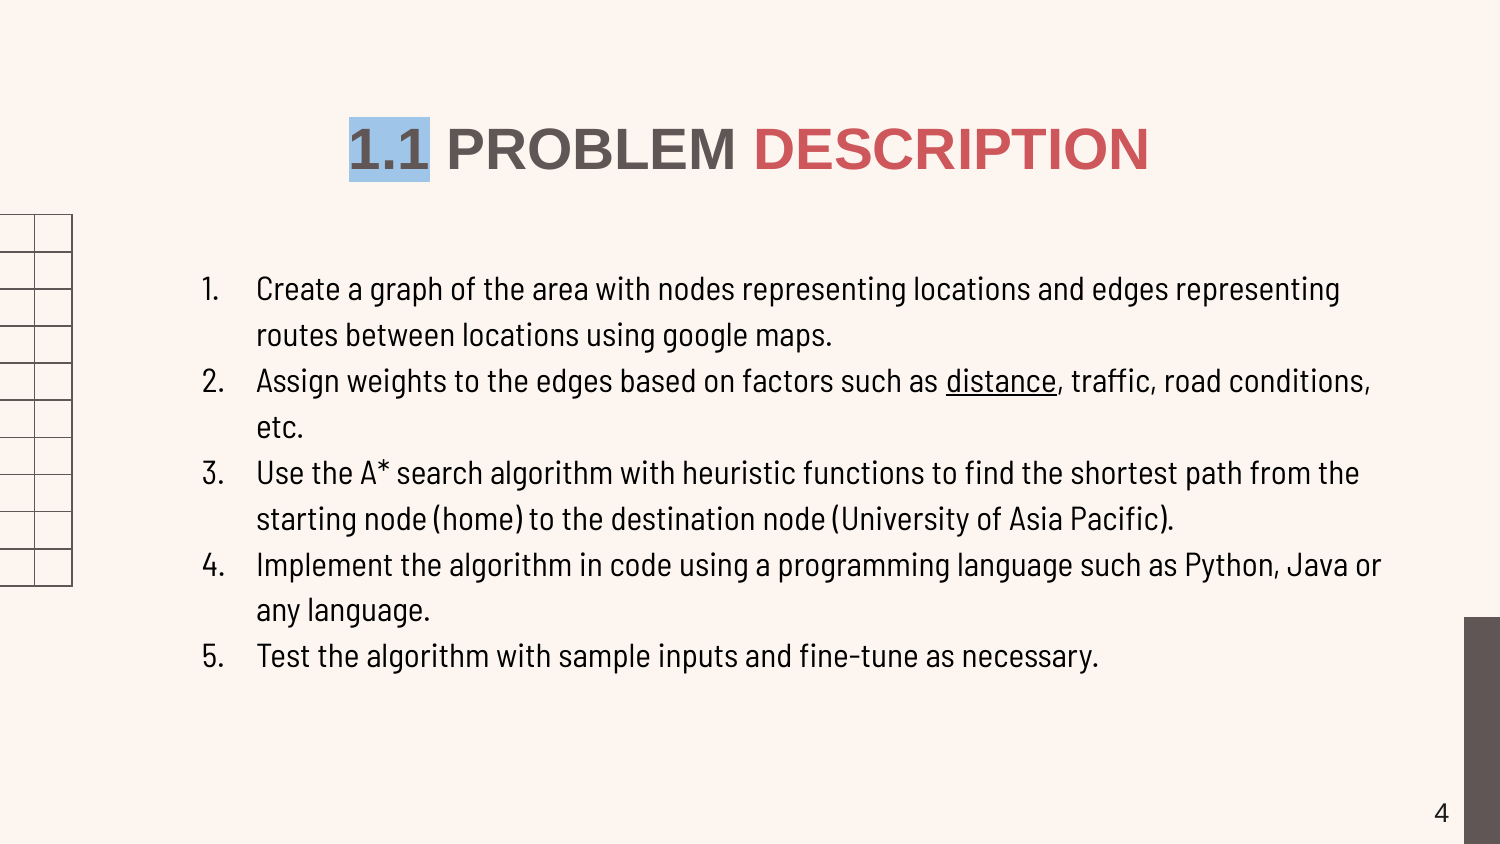

# 1.1 PROBLEM DESCRIPTION
Create a graph of the area with nodes representing locations and edges representing routes between locations using google maps.
Assign weights to the edges based on factors such as distance, traffic, road conditions, etc.
Use the A* search algorithm with heuristic functions to find the shortest path from the starting node (home) to the destination node (University of Asia Pacific).
Implement the algorithm in code using a programming language such as Python, Java or any language.
Test the algorithm with sample inputs and fine-tune as necessary.
4